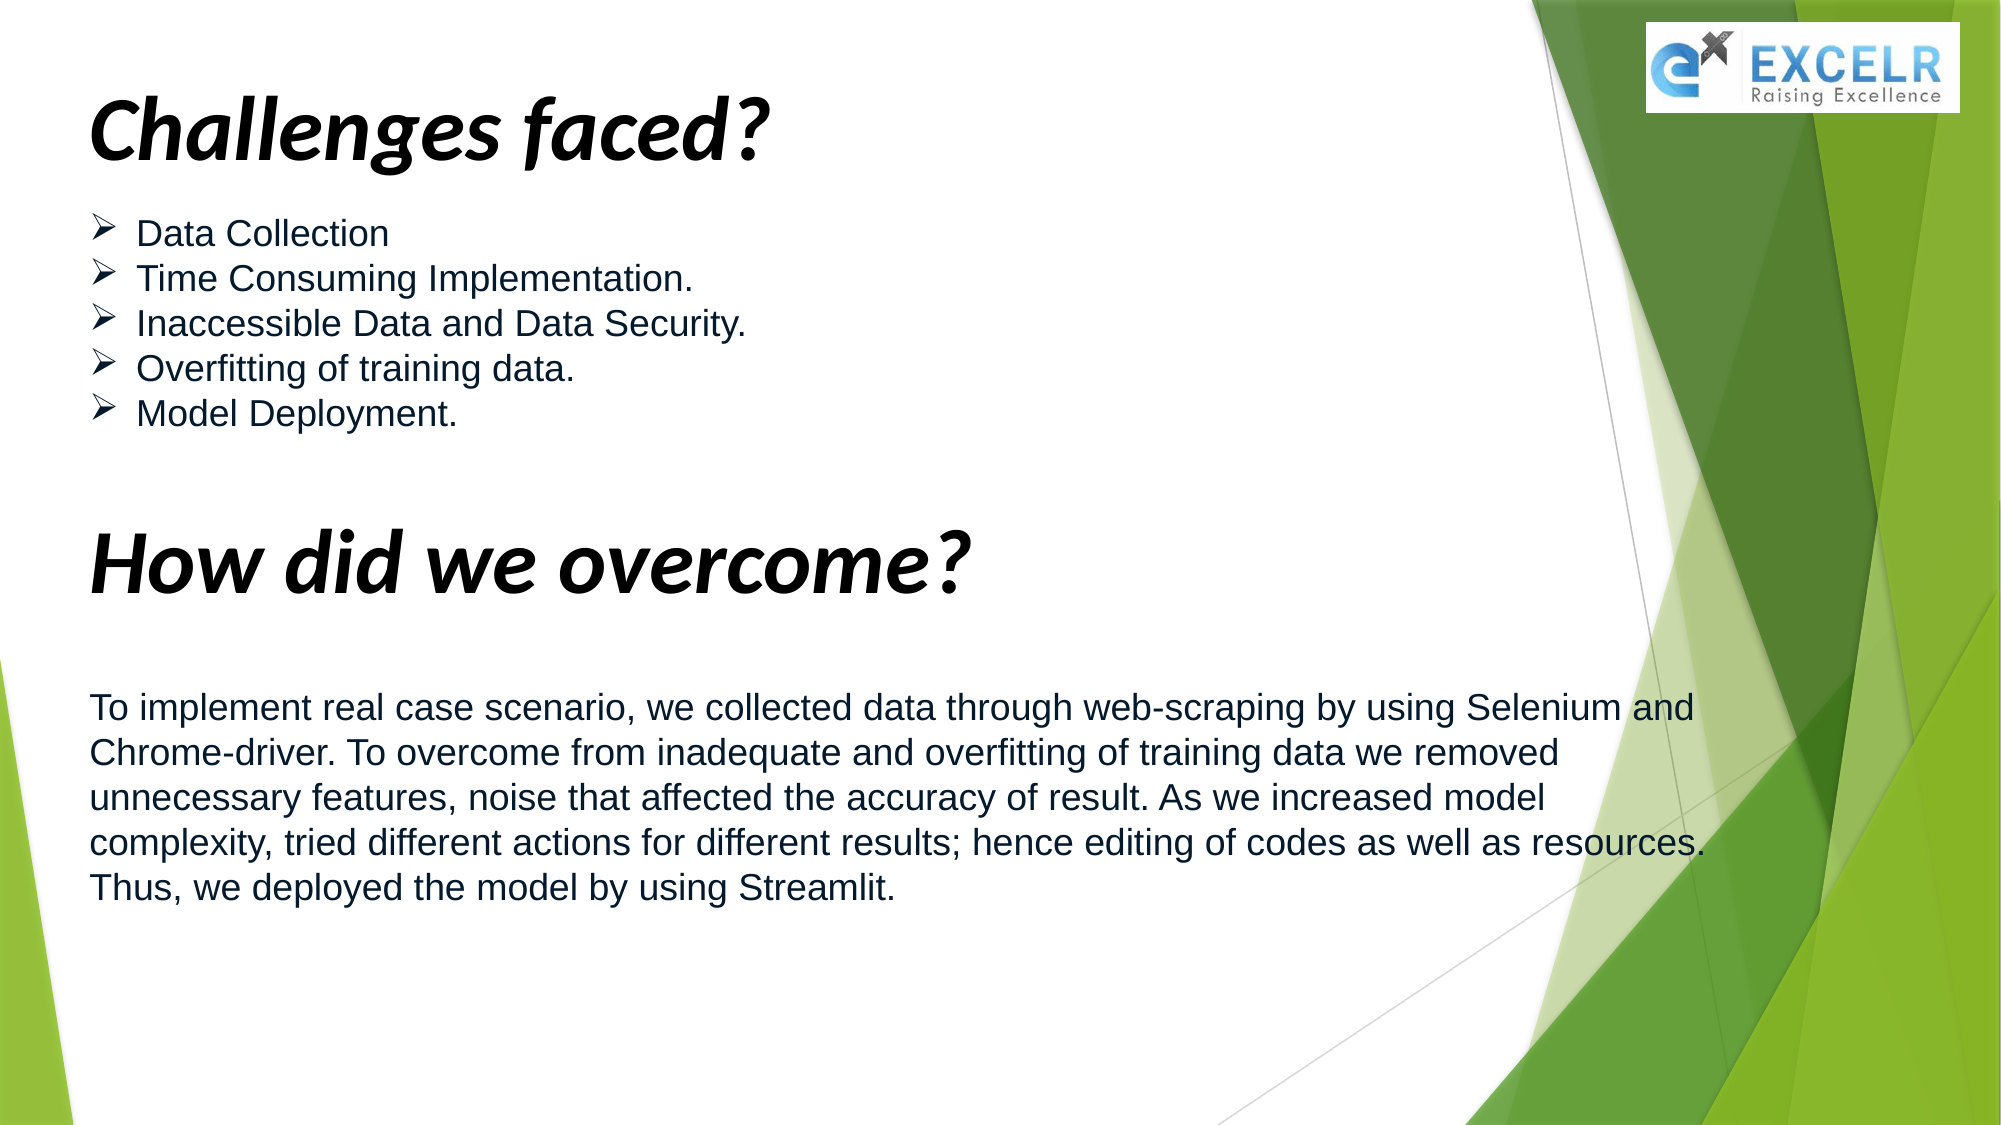

Challenges faced?

Data Collection
Time Consuming Implementation.
Inaccessible Data and Data Security.
Overfitting of training data.
Model Deployment.

How did we overcome?

To implement real case scenario, we collected data through web-scraping by using Selenium and Chrome-driver. To overcome from inadequate and overfitting of training data we removed unnecessary features, noise that affected the accuracy of result. As we increased model complexity, tried different actions for different results; hence editing of codes as well as resources. Thus, we deployed the model by using Streamlit.